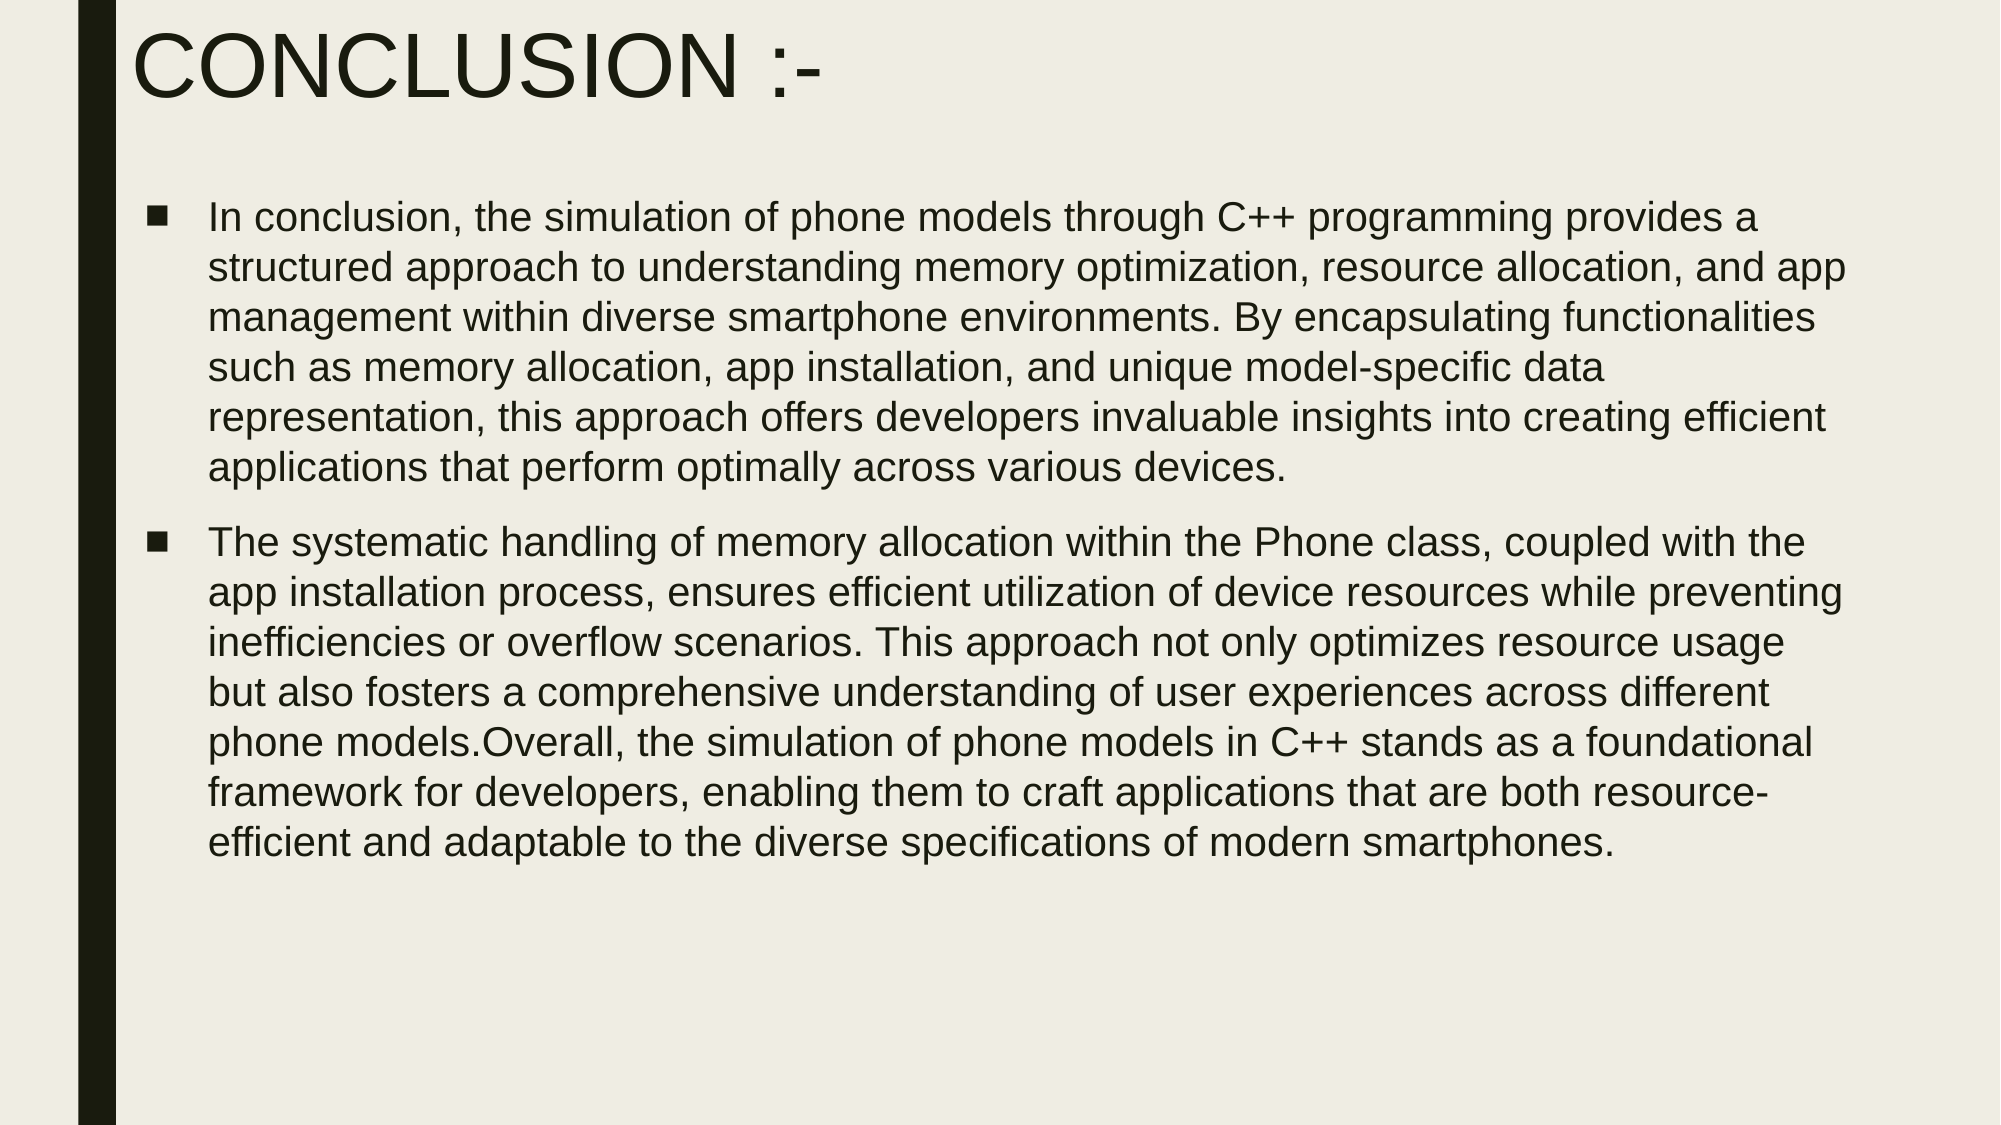

# CONCLUSION :-
In conclusion, the simulation of phone models through C++ programming provides a structured approach to understanding memory optimization, resource allocation, and app management within diverse smartphone environments. By encapsulating functionalities such as memory allocation, app installation, and unique model-specific data representation, this approach offers developers invaluable insights into creating efficient applications that perform optimally across various devices.
The systematic handling of memory allocation within the Phone class, coupled with the app installation process, ensures efficient utilization of device resources while preventing inefficiencies or overflow scenarios. This approach not only optimizes resource usage but also fosters a comprehensive understanding of user experiences across different phone models.Overall, the simulation of phone models in C++ stands as a foundational framework for developers, enabling them to craft applications that are both resource-efficient and adaptable to the diverse specifications of modern smartphones.